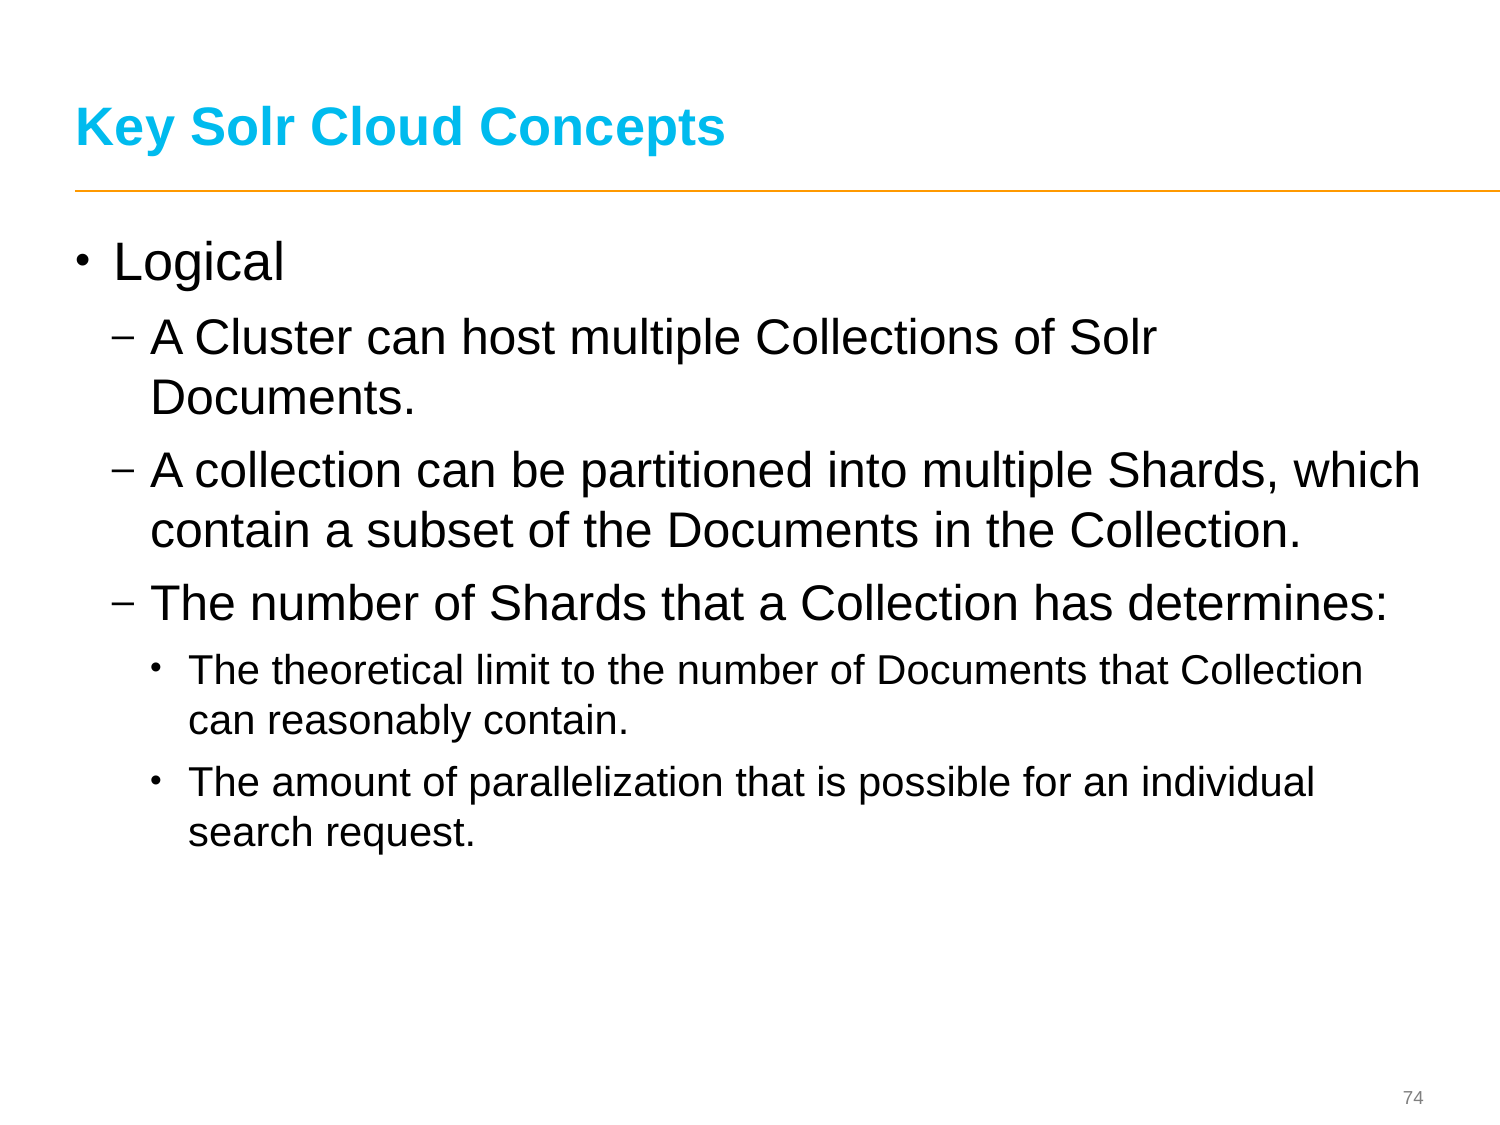

# Key Solr Cloud Concepts
Logical
A Cluster can host multiple Collections of Solr Documents.
A collection can be partitioned into multiple Shards, which contain a subset of the Documents in the Collection.
The number of Shards that a Collection has determines:
The theoretical limit to the number of Documents that Collection can reasonably contain.
The amount of parallelization that is possible for an individual search request.